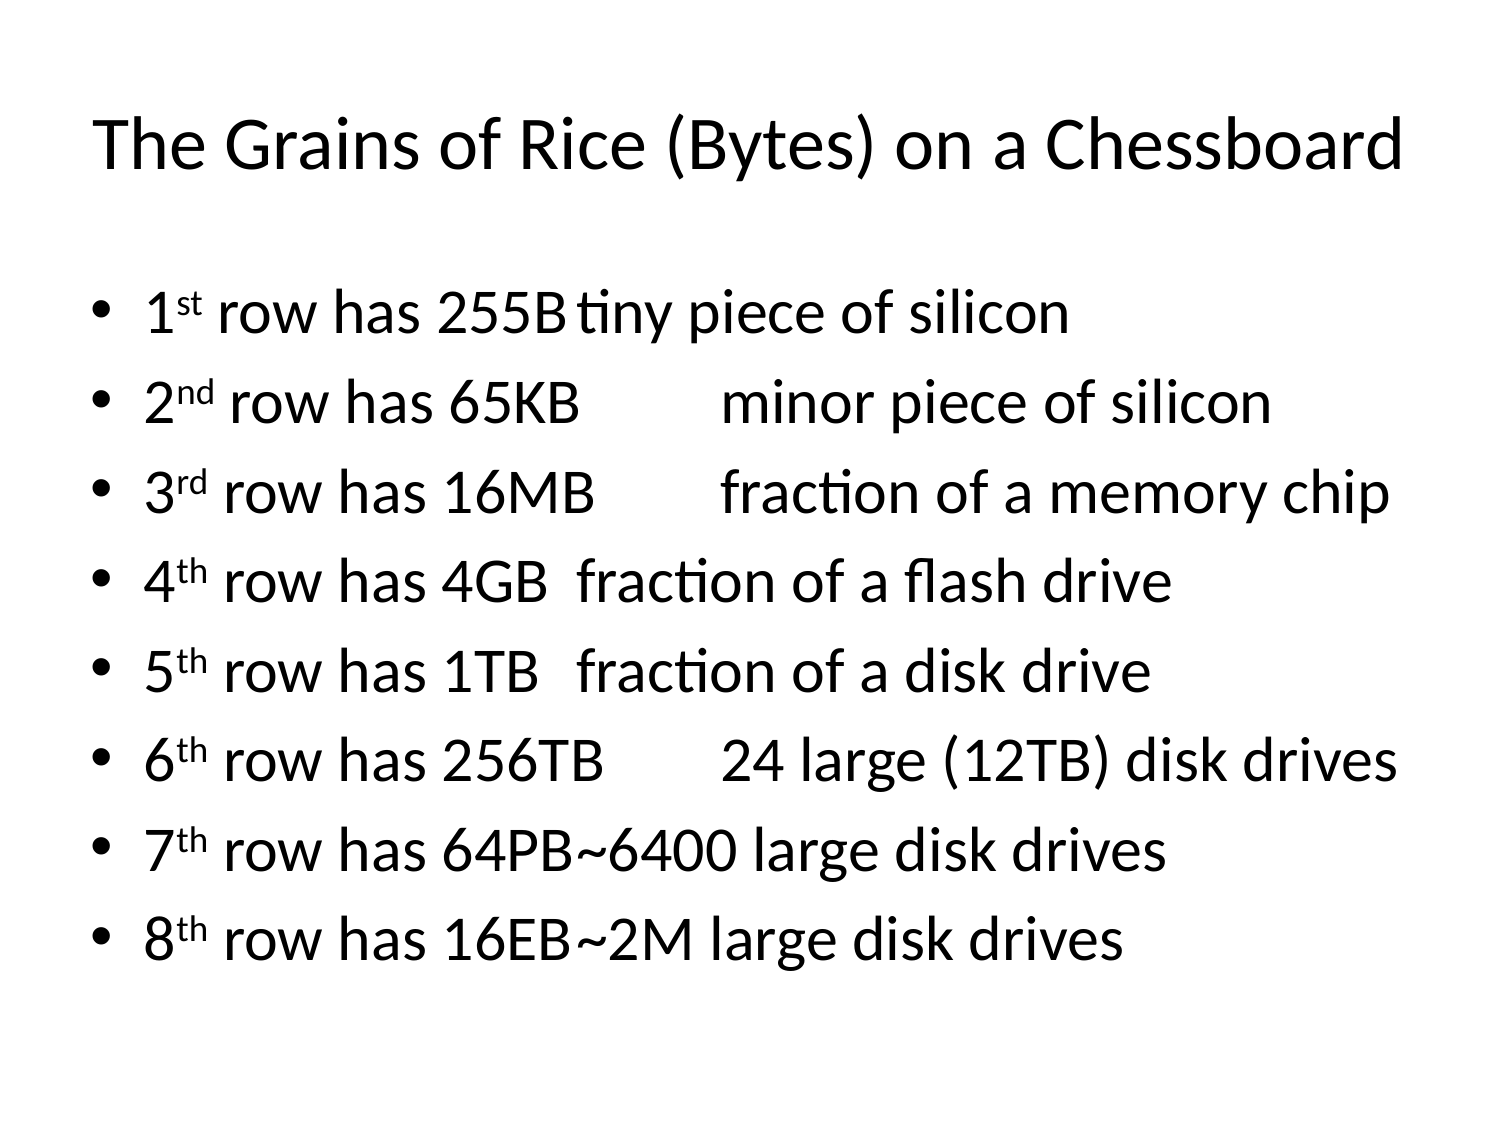

# The Grains of Rice (Bytes) on a Chessboard
1st row has 255B	tiny piece of silicon
2nd row has 65KB	minor piece of silicon
3rd row has 16MB	fraction of a memory chip
4th row has 4GB	fraction of a flash drive
5th row has 1TB	fraction of a disk drive
6th row has 256TB	24 large (12TB) disk drives
7th row has 64PB	~6400 large disk drives
8th row has 16EB	~2M large disk drives